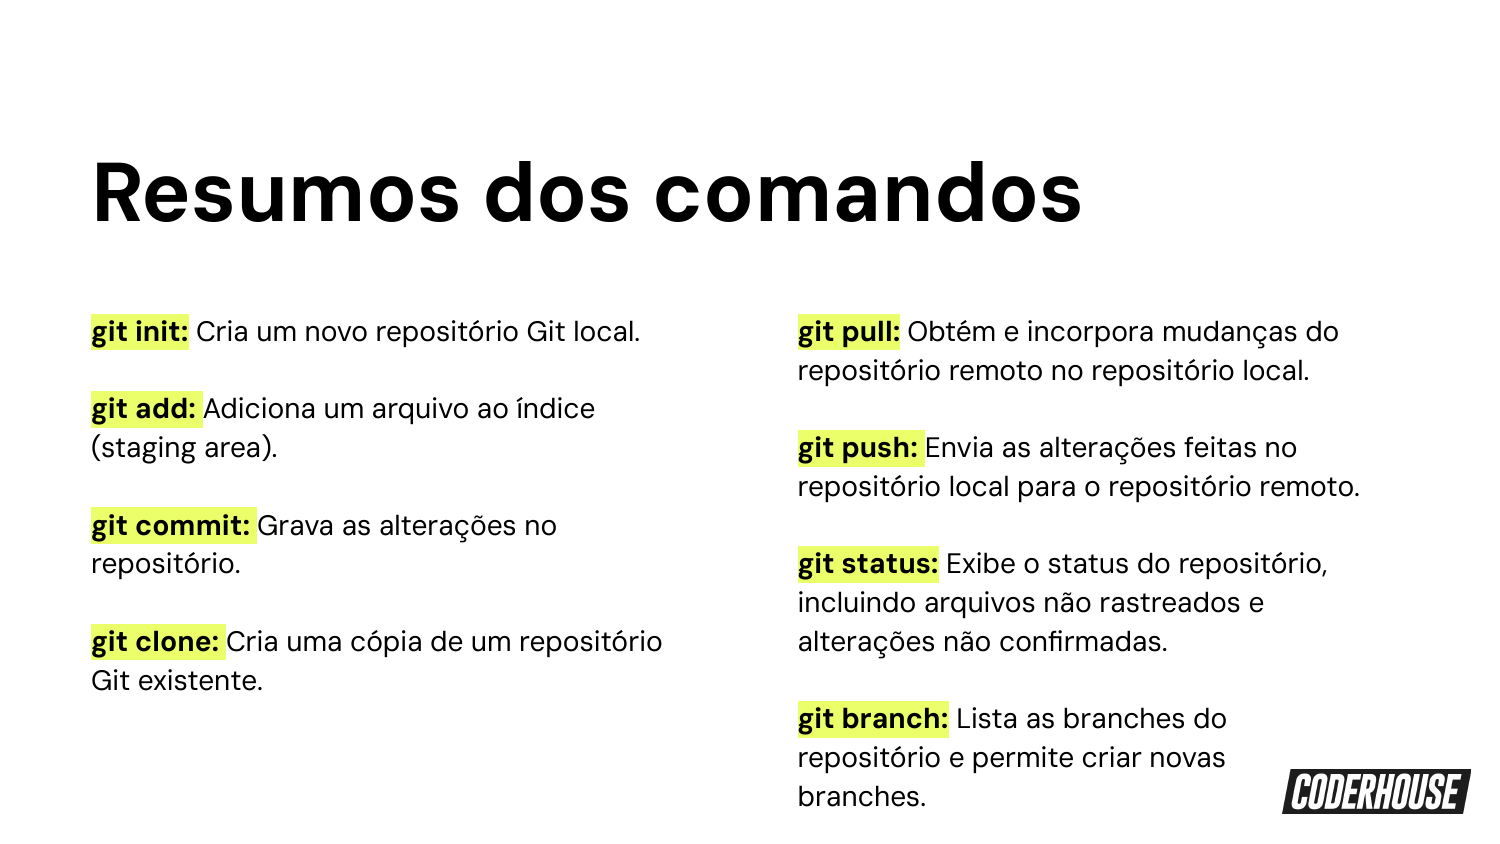

Resumos dos comandos
git init: Cria um novo repositório Git local.

git add: Adiciona um arquivo ao índice (staging area).

git commit: Grava as alterações no repositório.

git clone: Cria uma cópia de um repositório Git existente.

git pull: Obtém e incorpora mudanças do repositório remoto no repositório local.

git push: Envia as alterações feitas no repositório local para o repositório remoto.

git status: Exibe o status do repositório, incluindo arquivos não rastreados e alterações não confirmadas.

git branch: Lista as branches do repositório e permite criar novas branches.